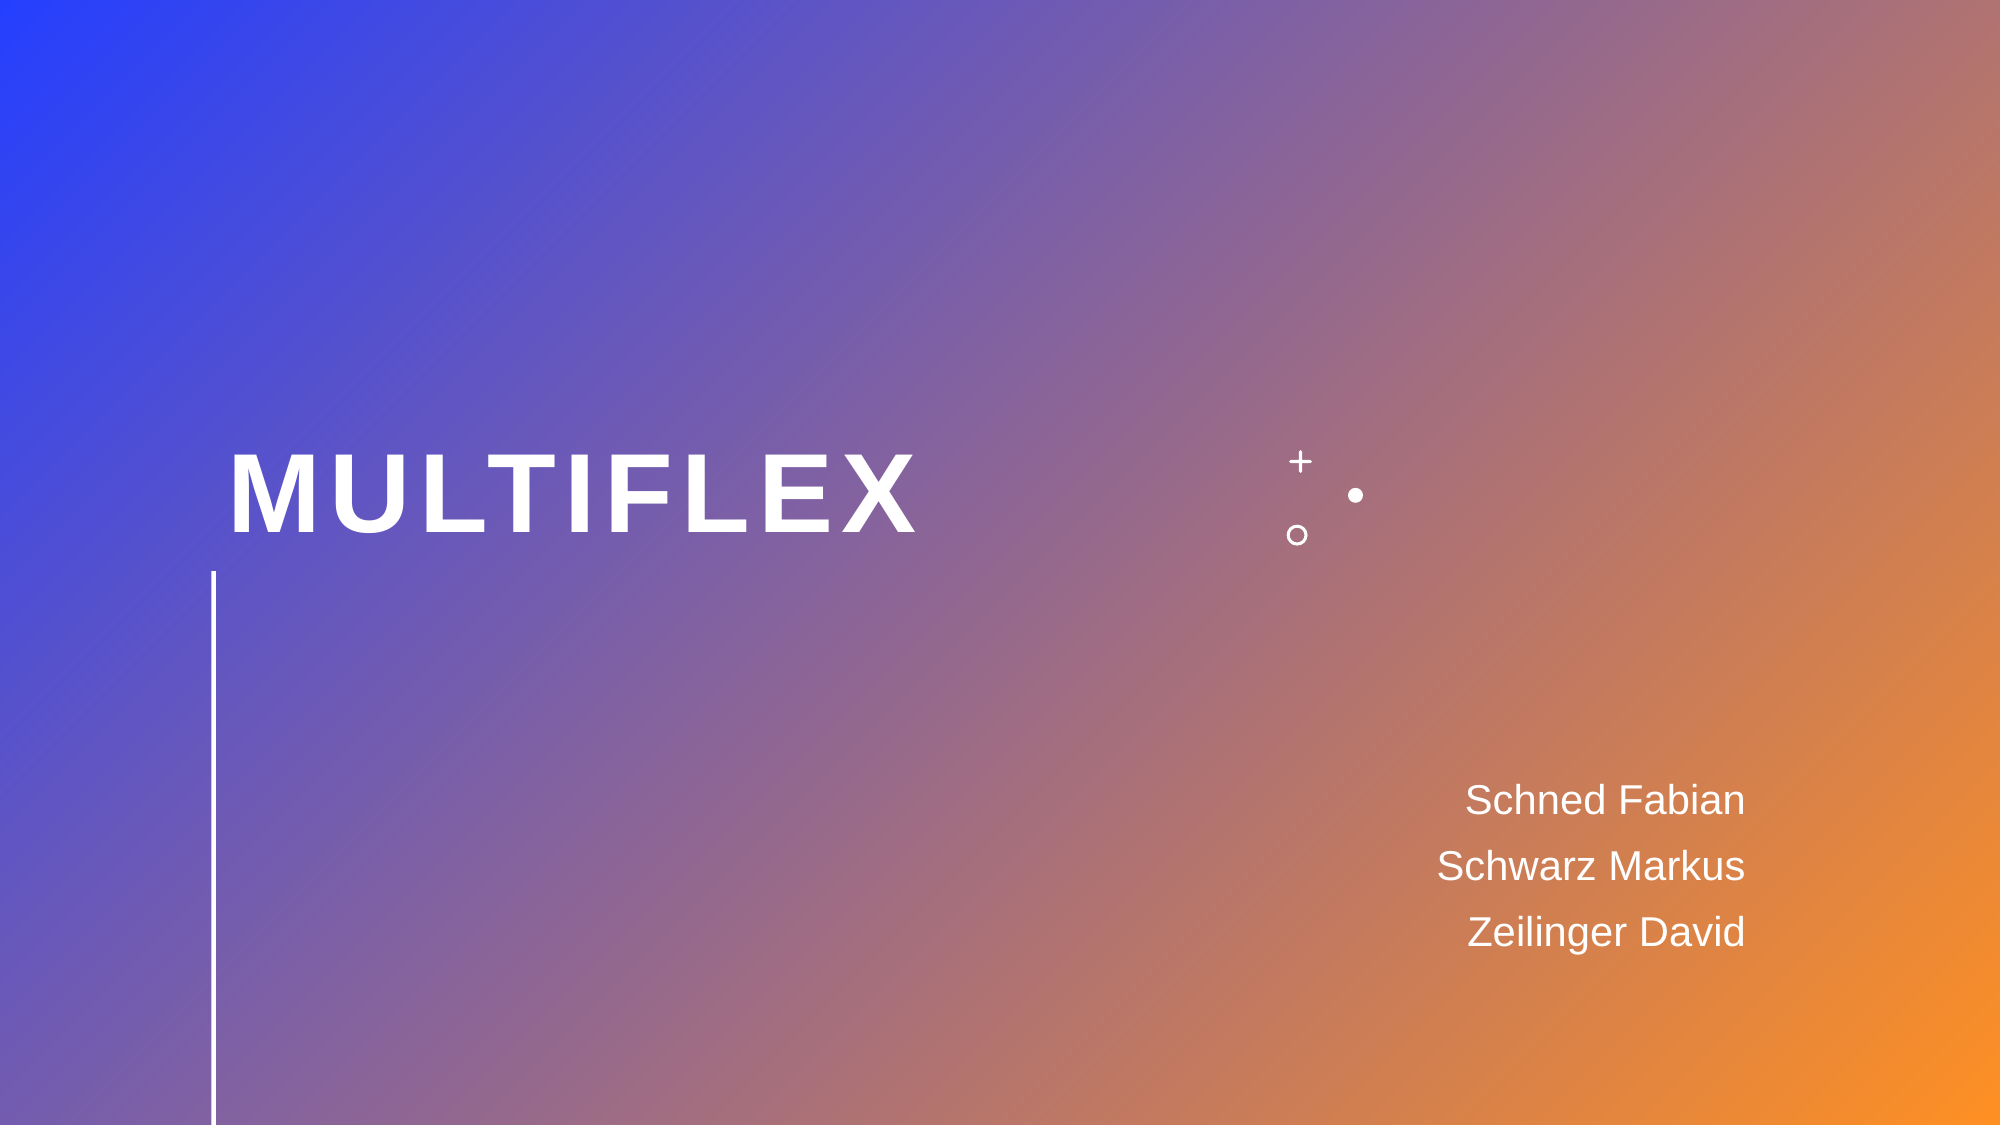

# MultiFlex
Schned Fabian
Schwarz Markus
Zeilinger David